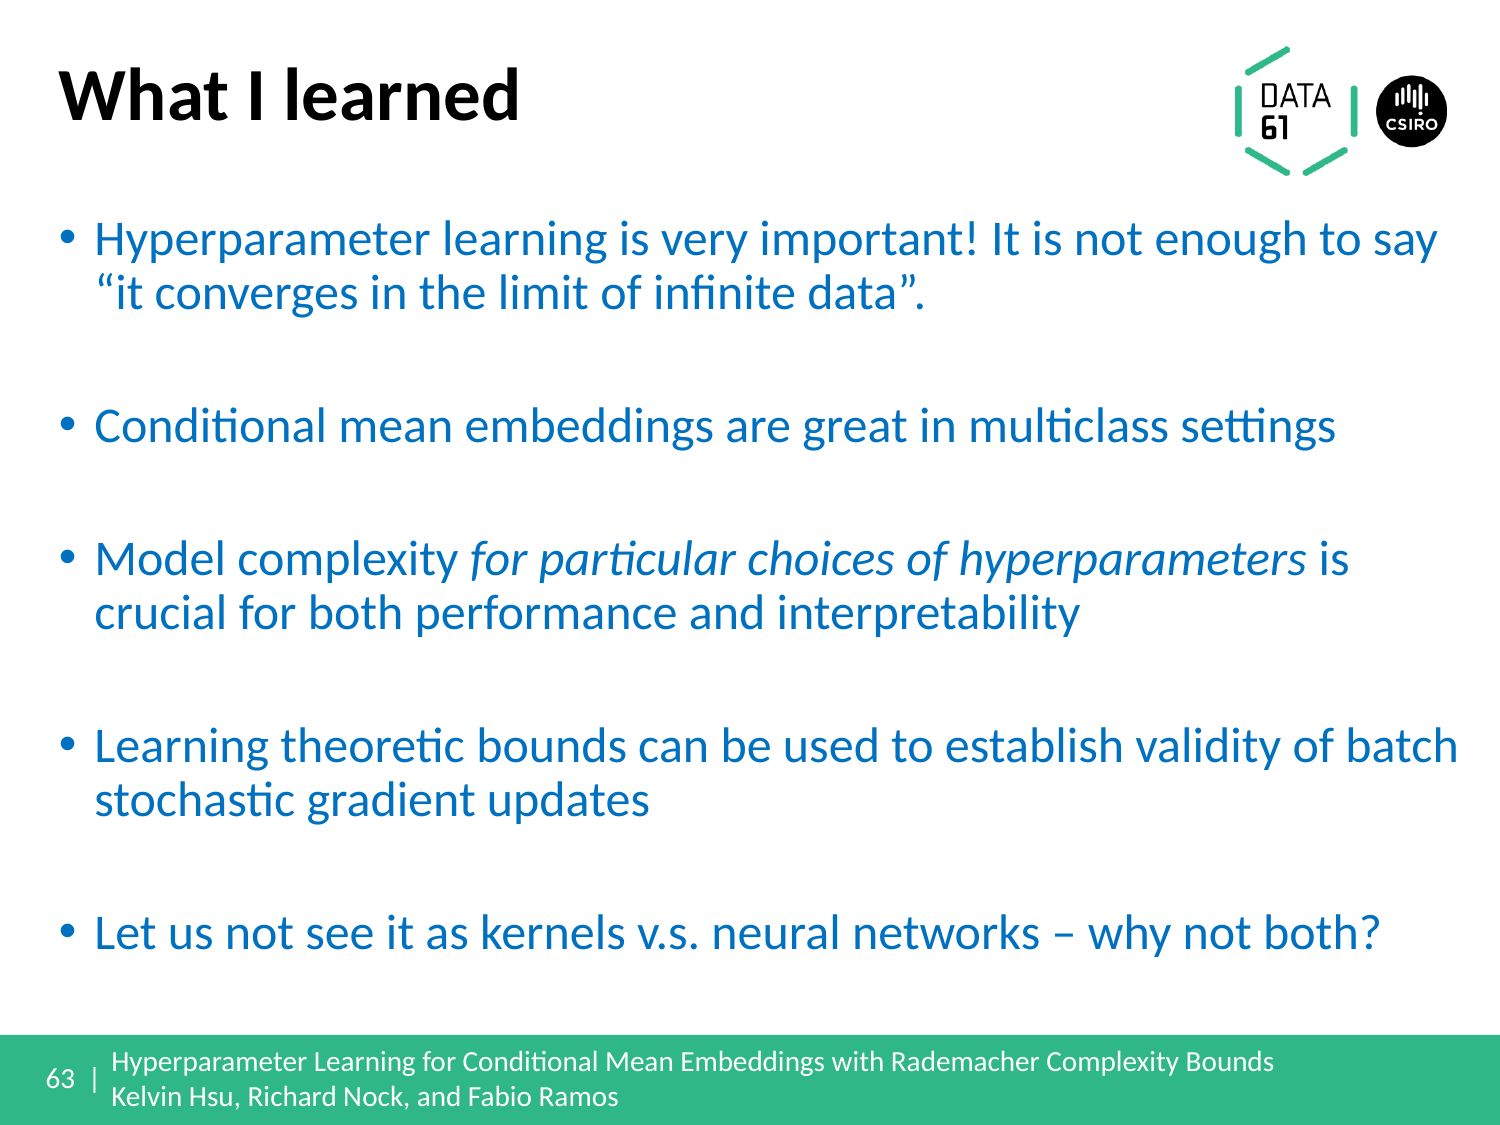

# What I learned
Hyperparameter learning is very important! It is not enough to say “it converges in the limit of infinite data”.

Conditional mean embeddings are great in multiclass settings

Model complexity for particular choices of hyperparameters is crucial for both performance and interpretability

Learning theoretic bounds can be used to establish validity of batch stochastic gradient updates

Let us not see it as kernels v.s. neural networks – why not both?

63  |
Hyperparameter Learning for Conditional Mean Embeddings with Rademacher Complexity Bounds Kelvin Hsu, Richard Nock, and Fabio Ramos